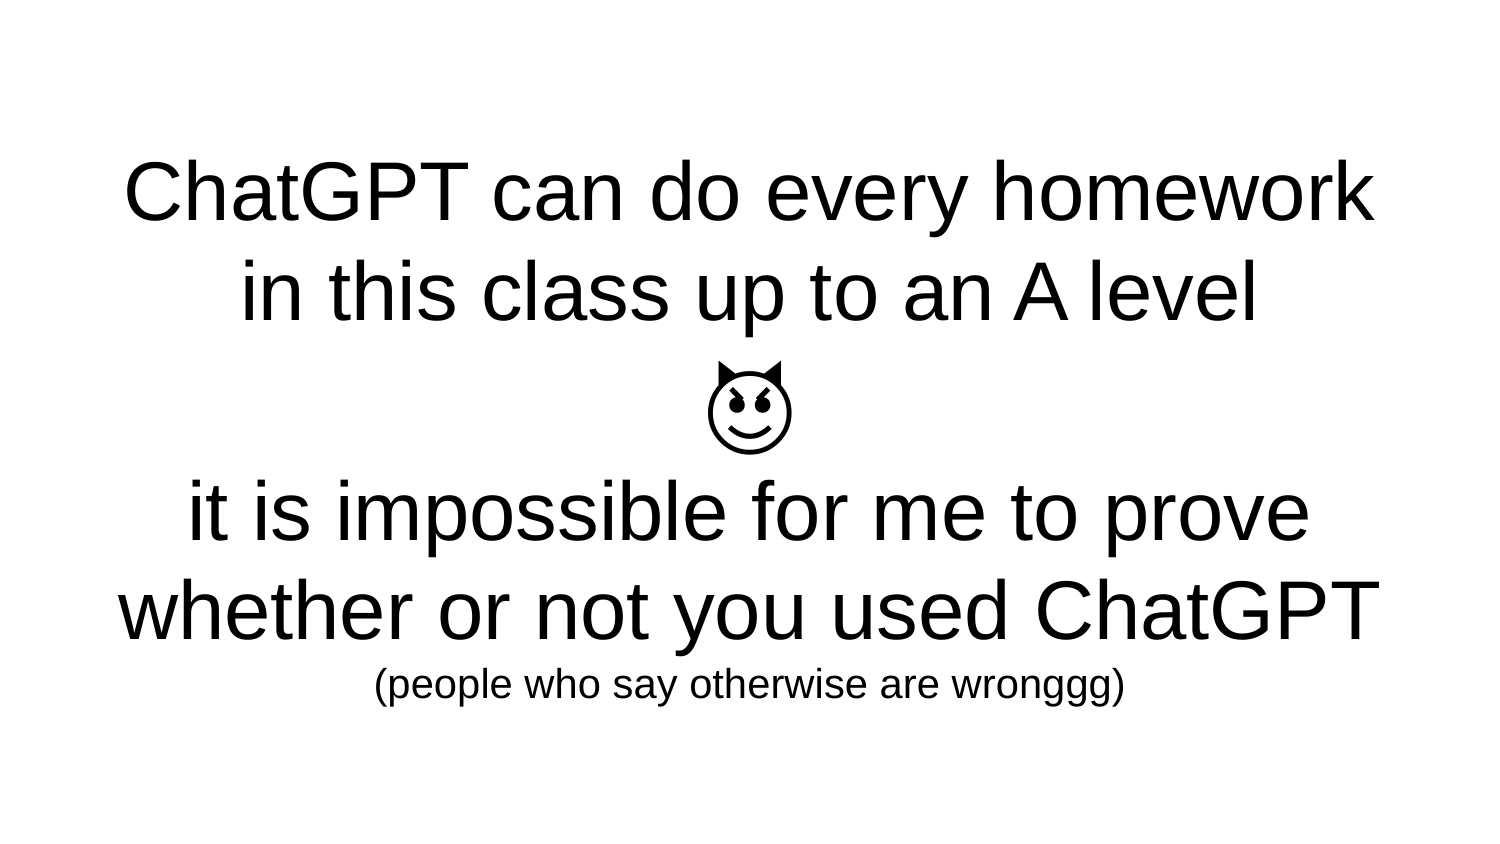

# ChatGPT can do every homework in this class up to an A level 😈 it is impossible for me to prove whether or not you used ChatGPT (people who say otherwise are wronggg)